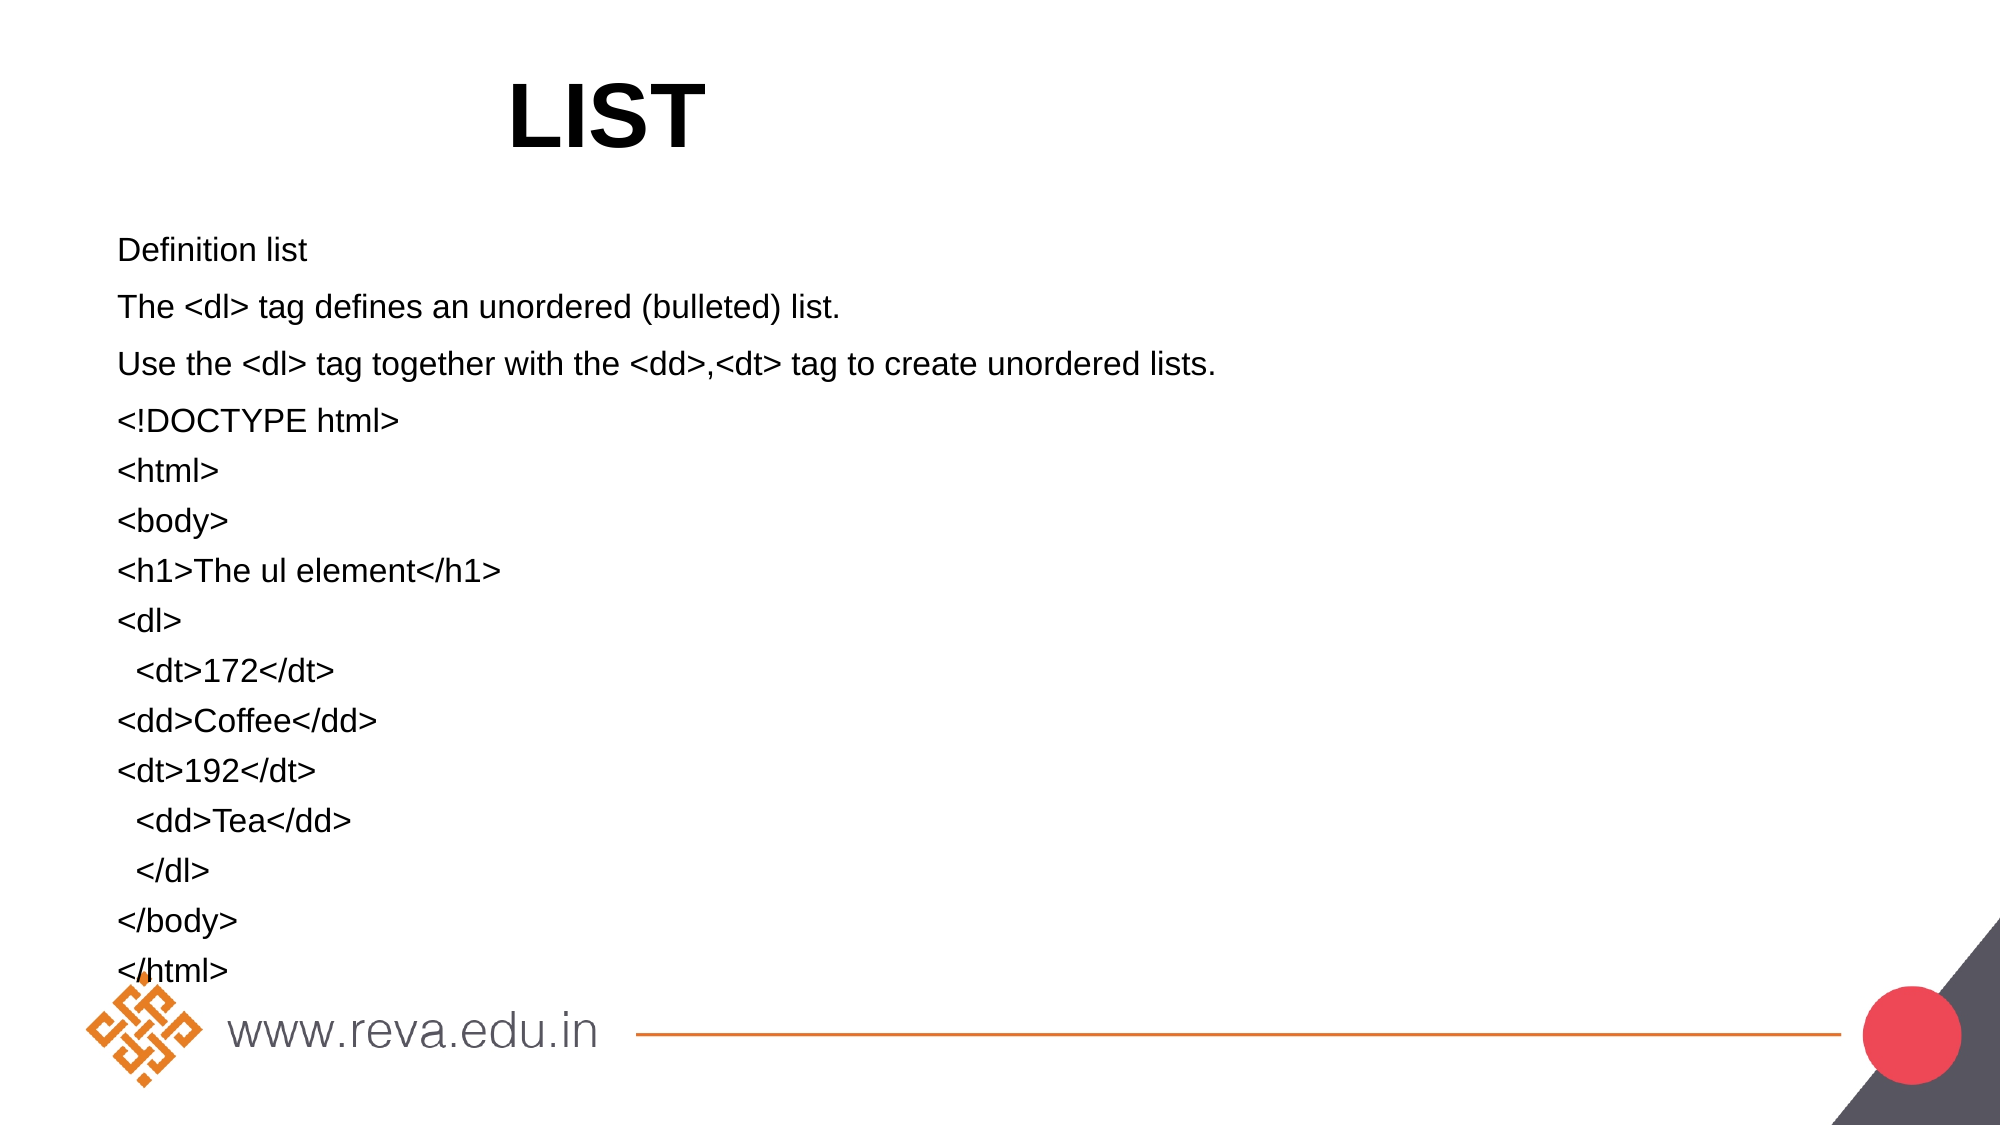

# List
Definition list
The <dl> tag defines an unordered (bulleted) list.
Use the <dl> tag together with the <dd>,<dt> tag to create unordered lists.
<!DOCTYPE html>
<html>
<body>
<h1>The ul element</h1>
<dl>
  <dt>172</dt>
<dd>Coffee</dd>
<dt>192</dt>
  <dd>Tea</dd>
  </dl>
</body>
</html>